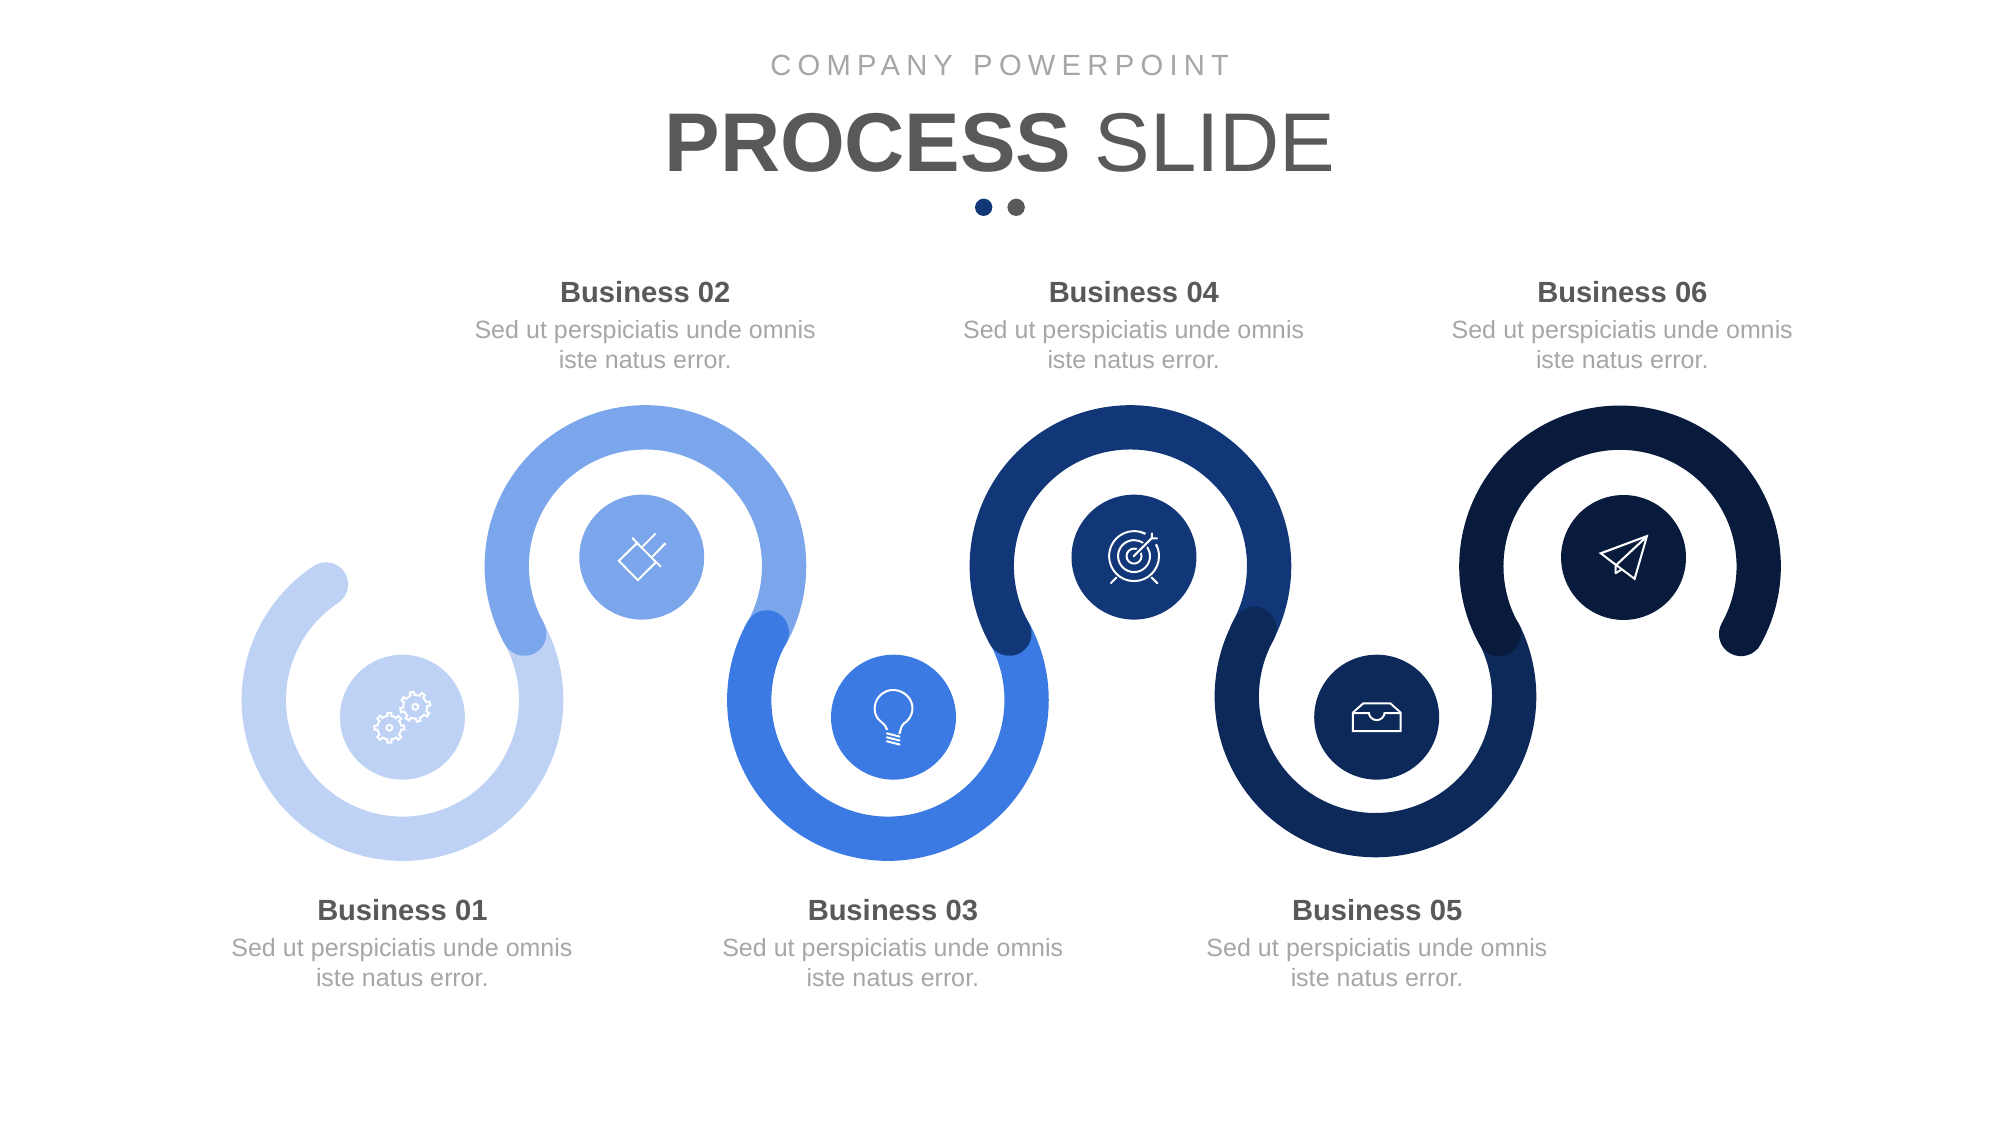

COMPANY POWERPOINT
PROCESS SLIDE
Business 06
Sed ut perspiciatis unde omnis iste natus error.
Business 04
Sed ut perspiciatis unde omnis iste natus error.
Business 02
Sed ut perspiciatis unde omnis iste natus error.

Business 05
Sed ut perspiciatis unde omnis iste natus error.
Business 03
Sed ut perspiciatis unde omnis iste natus error.
Business 01
Sed ut perspiciatis unde omnis iste natus error.